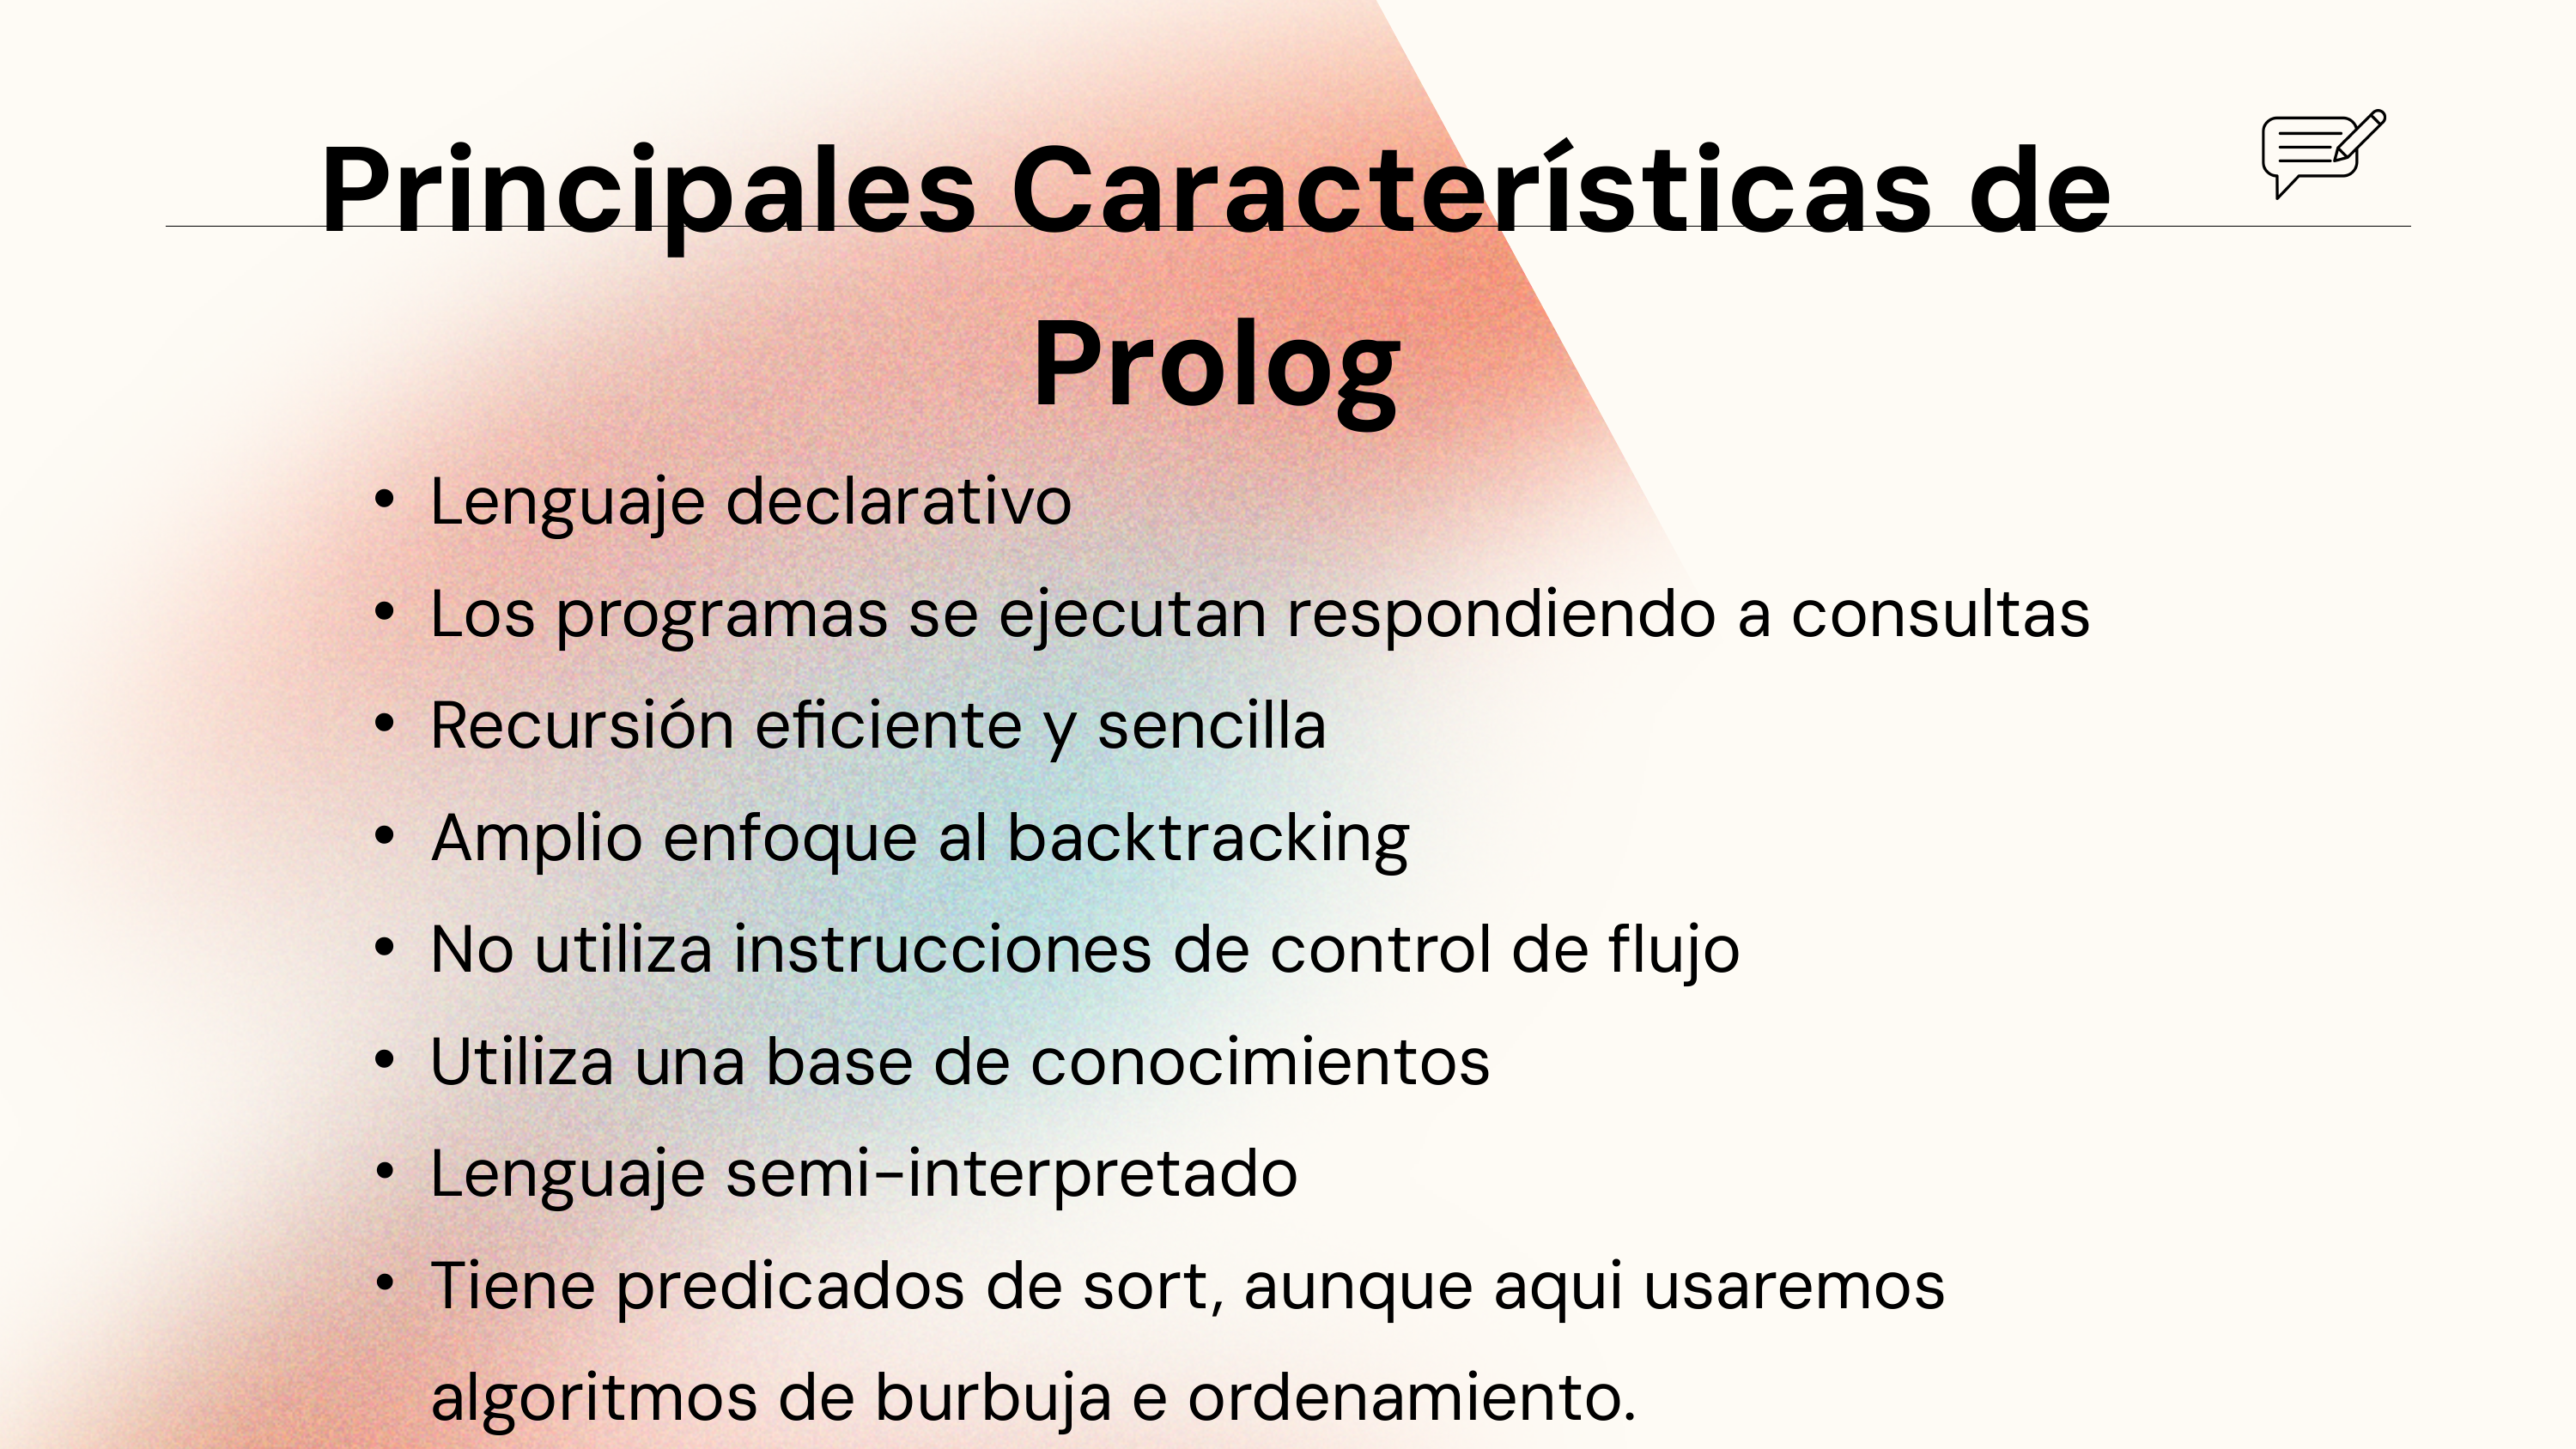

Principales Características de Prolog

Lenguaje declarativo
Los programas se ejecutan respondiendo a consultas
Recursión eficiente y sencilla
Amplio enfoque al backtracking
No utiliza instrucciones de control de flujo
Utiliza una base de conocimientos
Lenguaje semi-interpretado
Tiene predicados de sort, aunque aqui usaremos algoritmos de burbuja e ordenamiento.